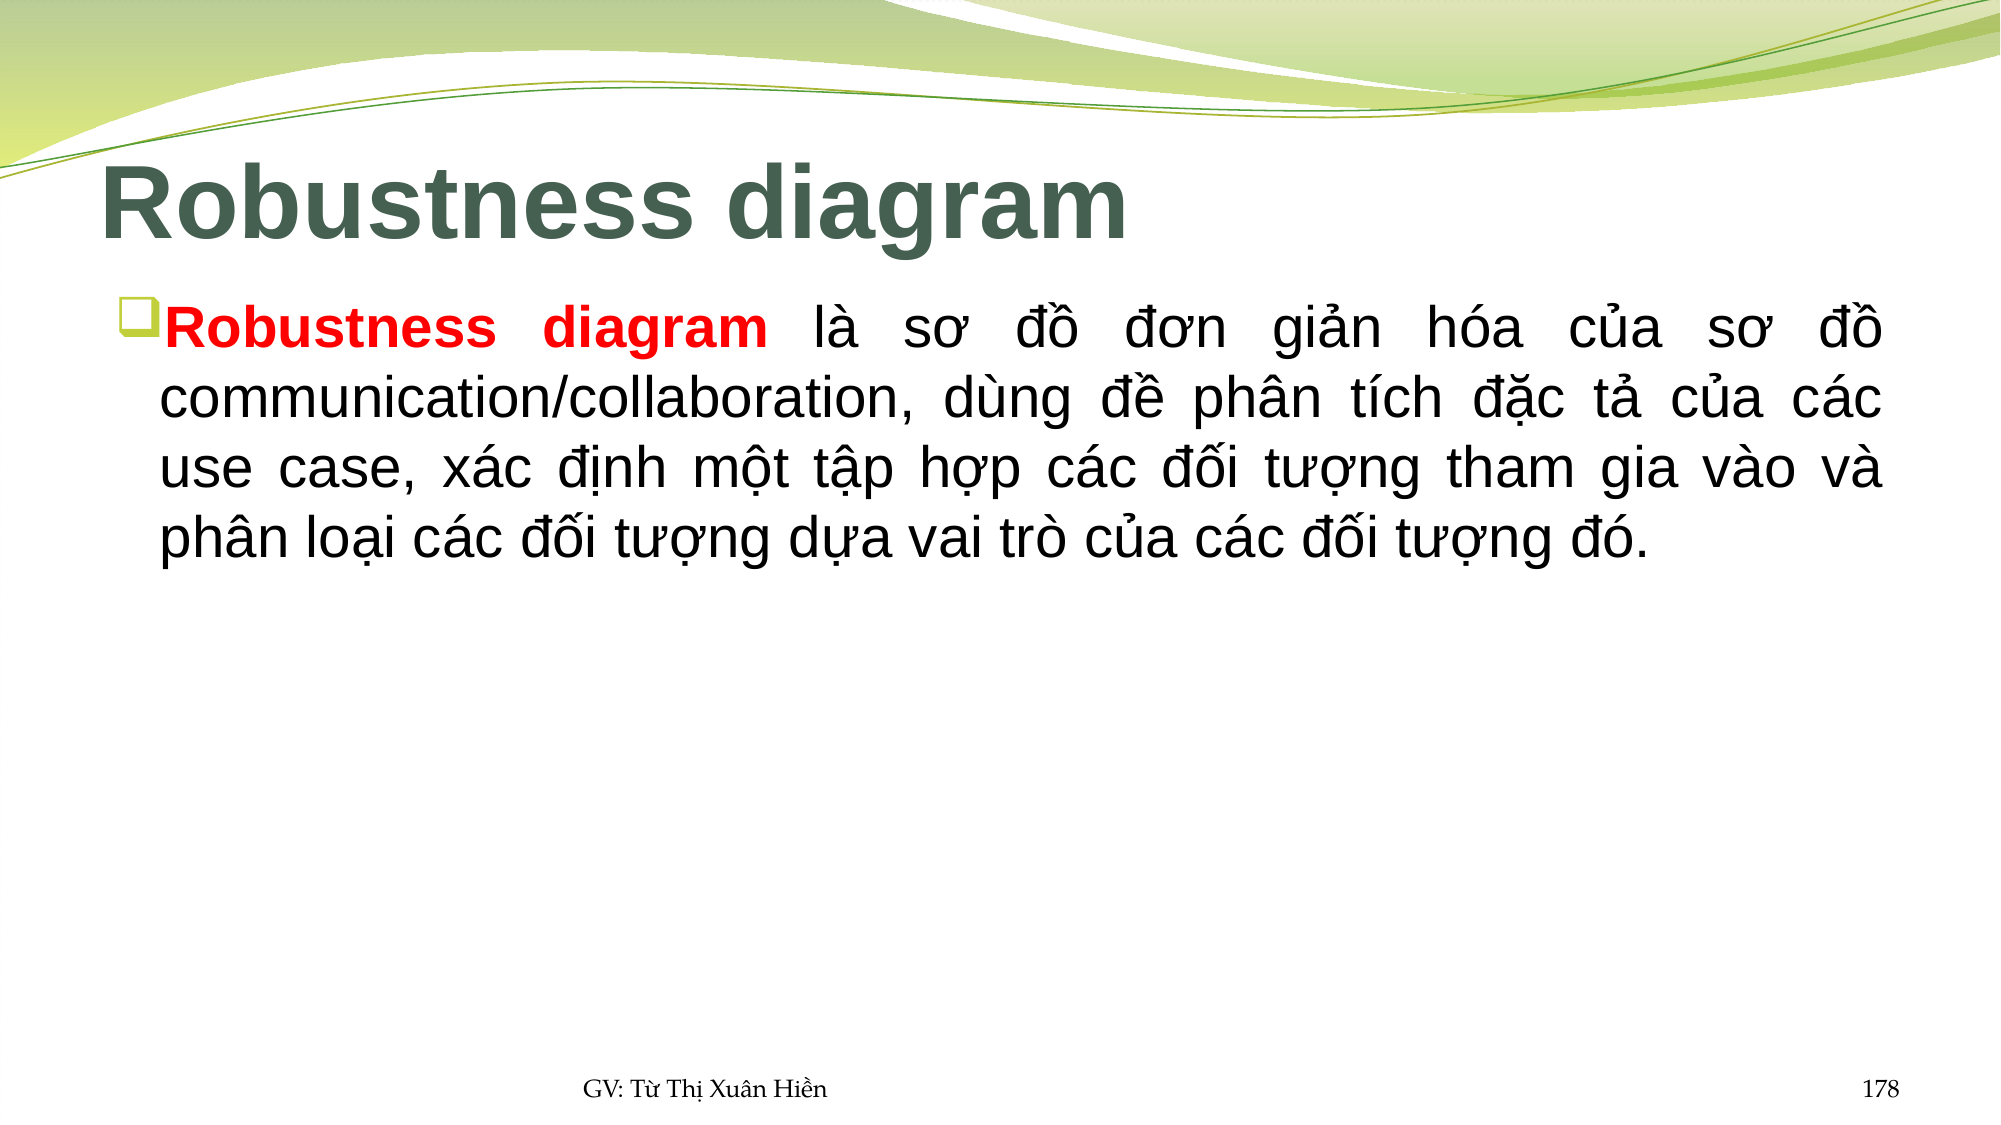

# Robustness diagram
Robustness diagram là sơ đồ đơn giản hóa của sơ đồ communication/collaboration, dùng đề phân tích đặc tả của các use case, xác định một tập hợp các đối tượng tham gia vào và phân loại các đối tượng dựa vai trò của các đối tượng đó.
GV: Từ Thị Xuân Hiền
178